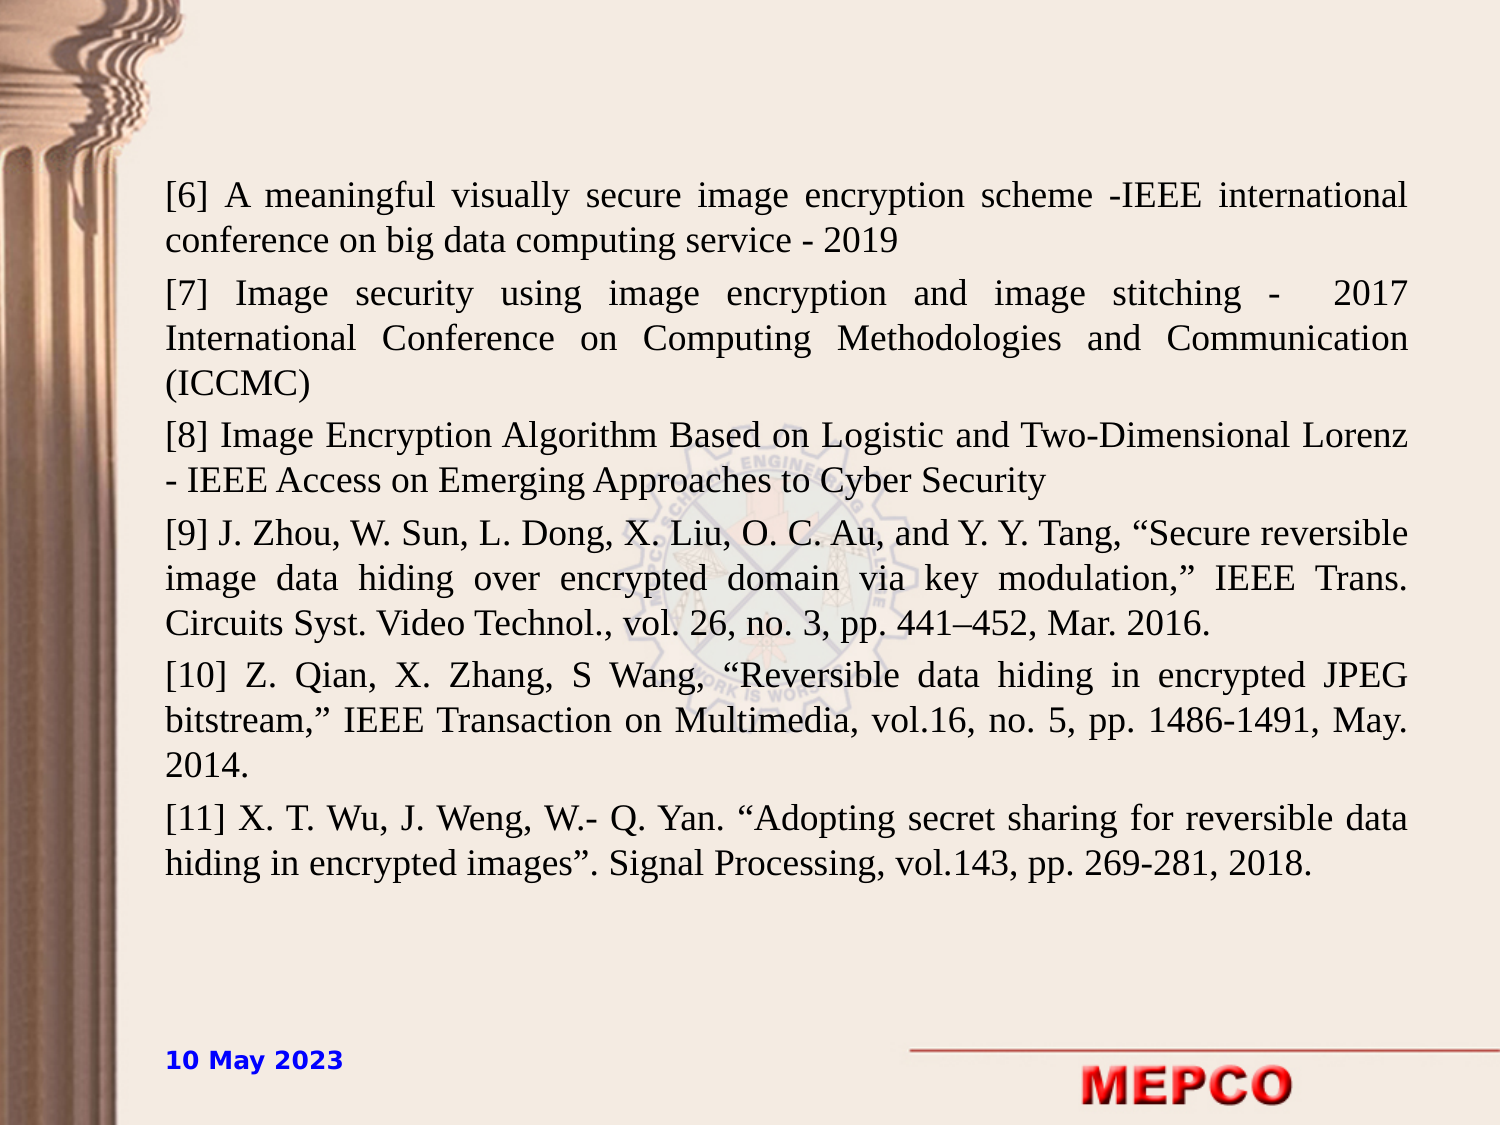

[6] A meaningful visually secure image encryption scheme -IEEE international conference on big data computing service - 2019
[7] Image security using image encryption and image stitching -  2017 International Conference on Computing Methodologies and Communication (ICCMC)
[8] Image Encryption Algorithm Based on Logistic and Two-Dimensional Lorenz - IEEE Access on Emerging Approaches to Cyber Security
[9] J. Zhou, W. Sun, L. Dong, X. Liu, O. C. Au, and Y. Y. Tang, “Secure reversible image data hiding over encrypted domain via key modulation,” IEEE Trans. Circuits Syst. Video Technol., vol. 26, no. 3, pp. 441–452, Mar. 2016.
[10] Z. Qian, X. Zhang, S Wang, “Reversible data hiding in encrypted JPEG bitstream,” IEEE Transaction on Multimedia, vol.16, no. 5, pp. 1486-1491, May. 2014.
[11] X. T. Wu, J. Weng, W.- Q. Yan. “Adopting secret sharing for reversible data hiding in encrypted images”. Signal Processing, vol.143, pp. 269-281, 2018.